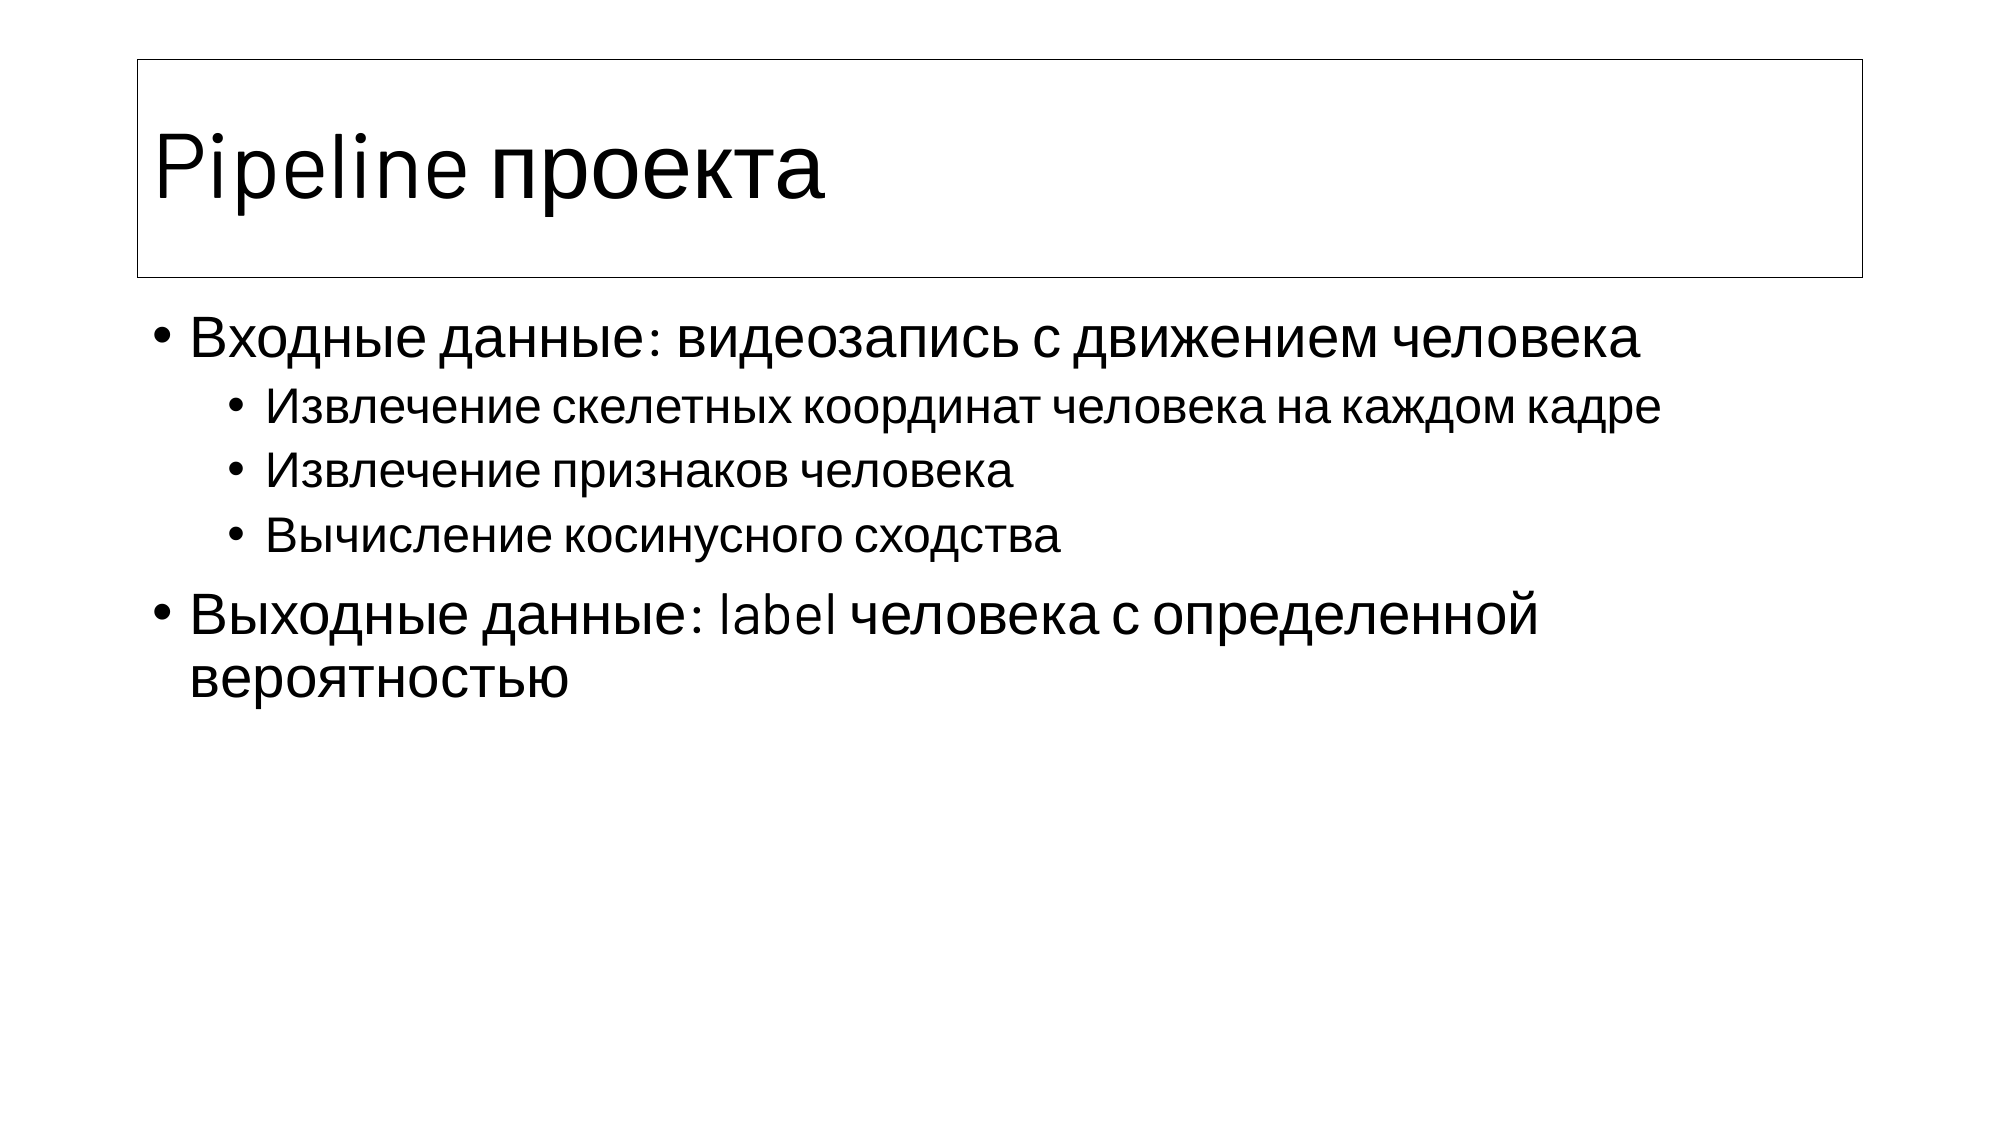

# Pipeline проекта
Входные данные: видеозапись с движением человека
Извлечение скелетных координат человека на каждом кадре
Извлечение признаков человека
Вычисление косинусного сходства
Выходные данные: label человека с определенной вероятностью